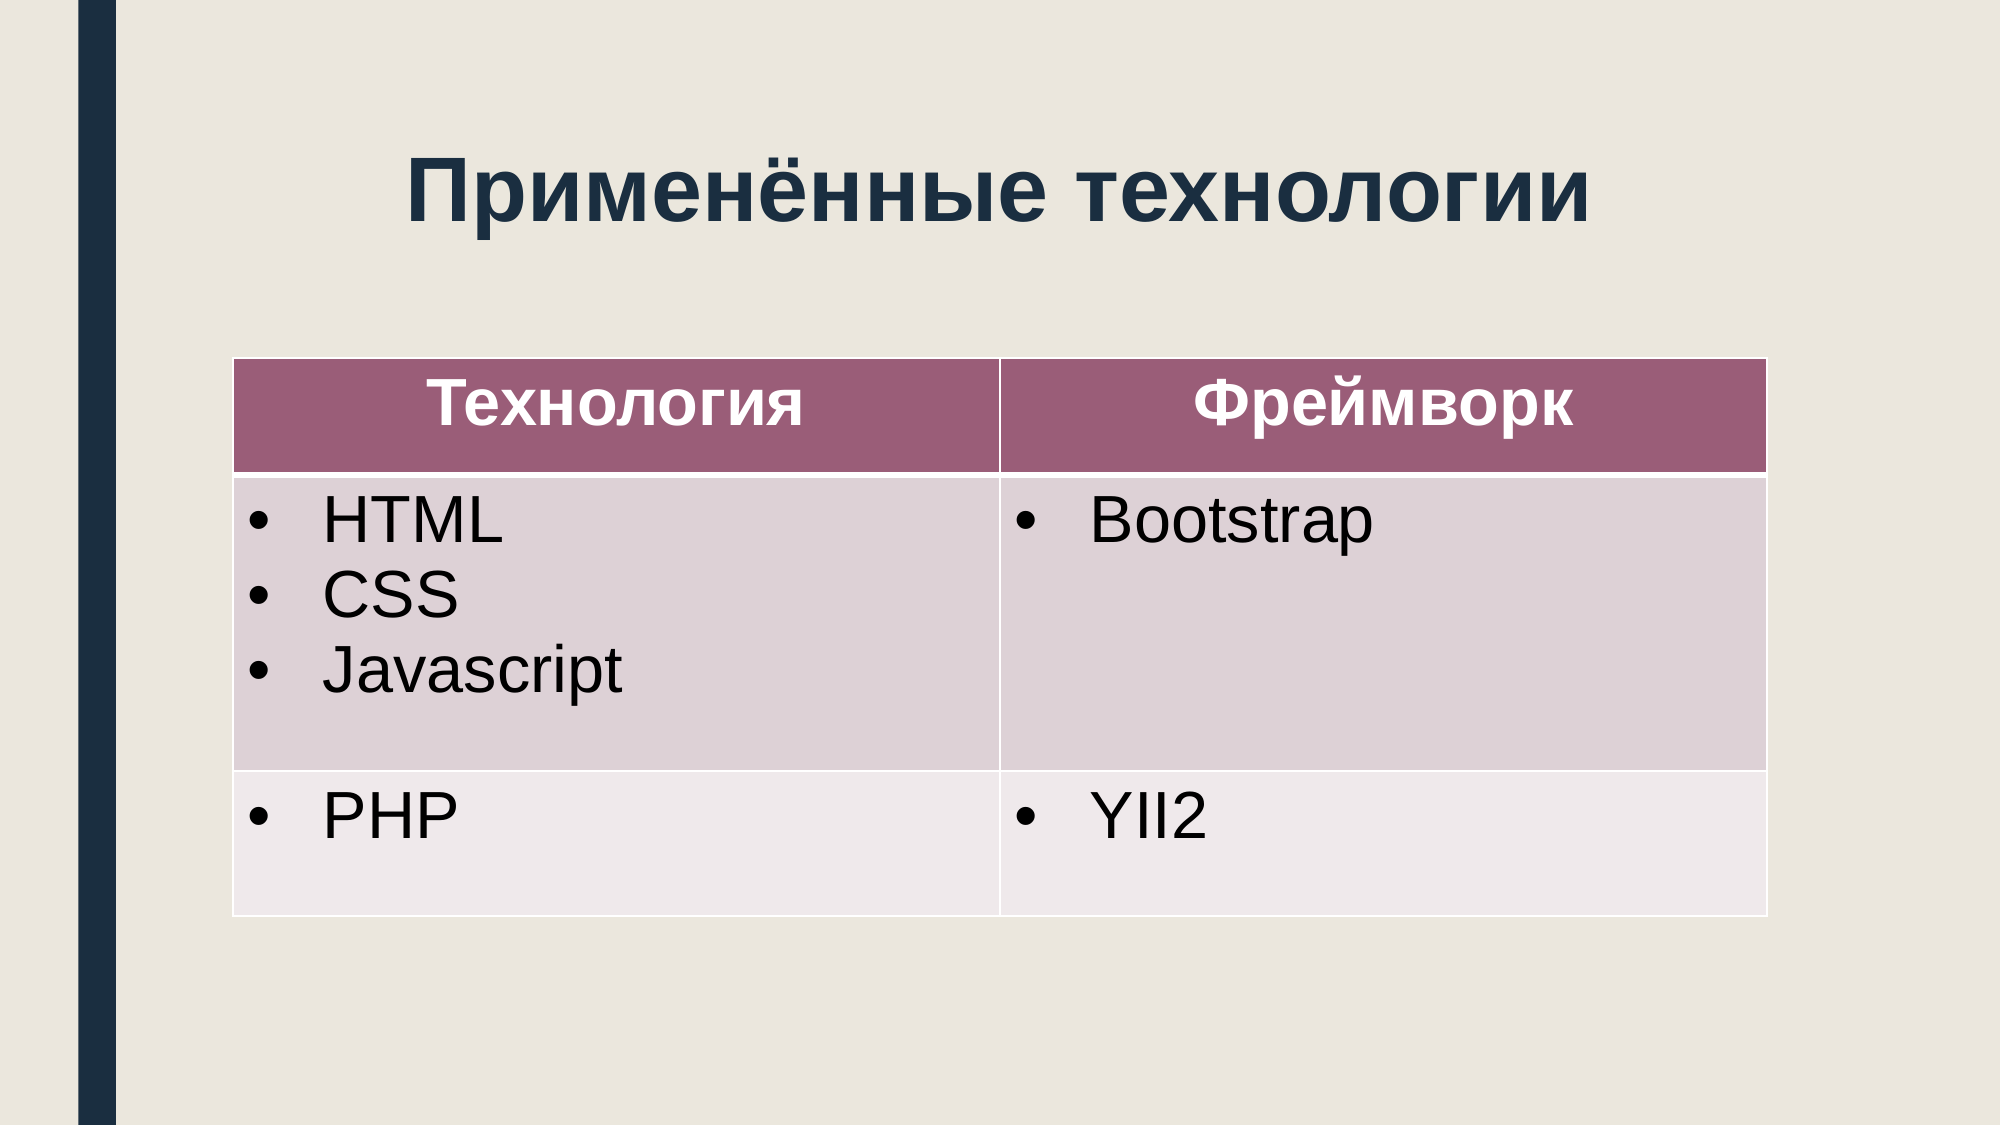

# Применённые технологии
| Технология | Фреймворк |
| --- | --- |
| HTML CSS Javascript | Bootstrap |
| PHP | YII2 |